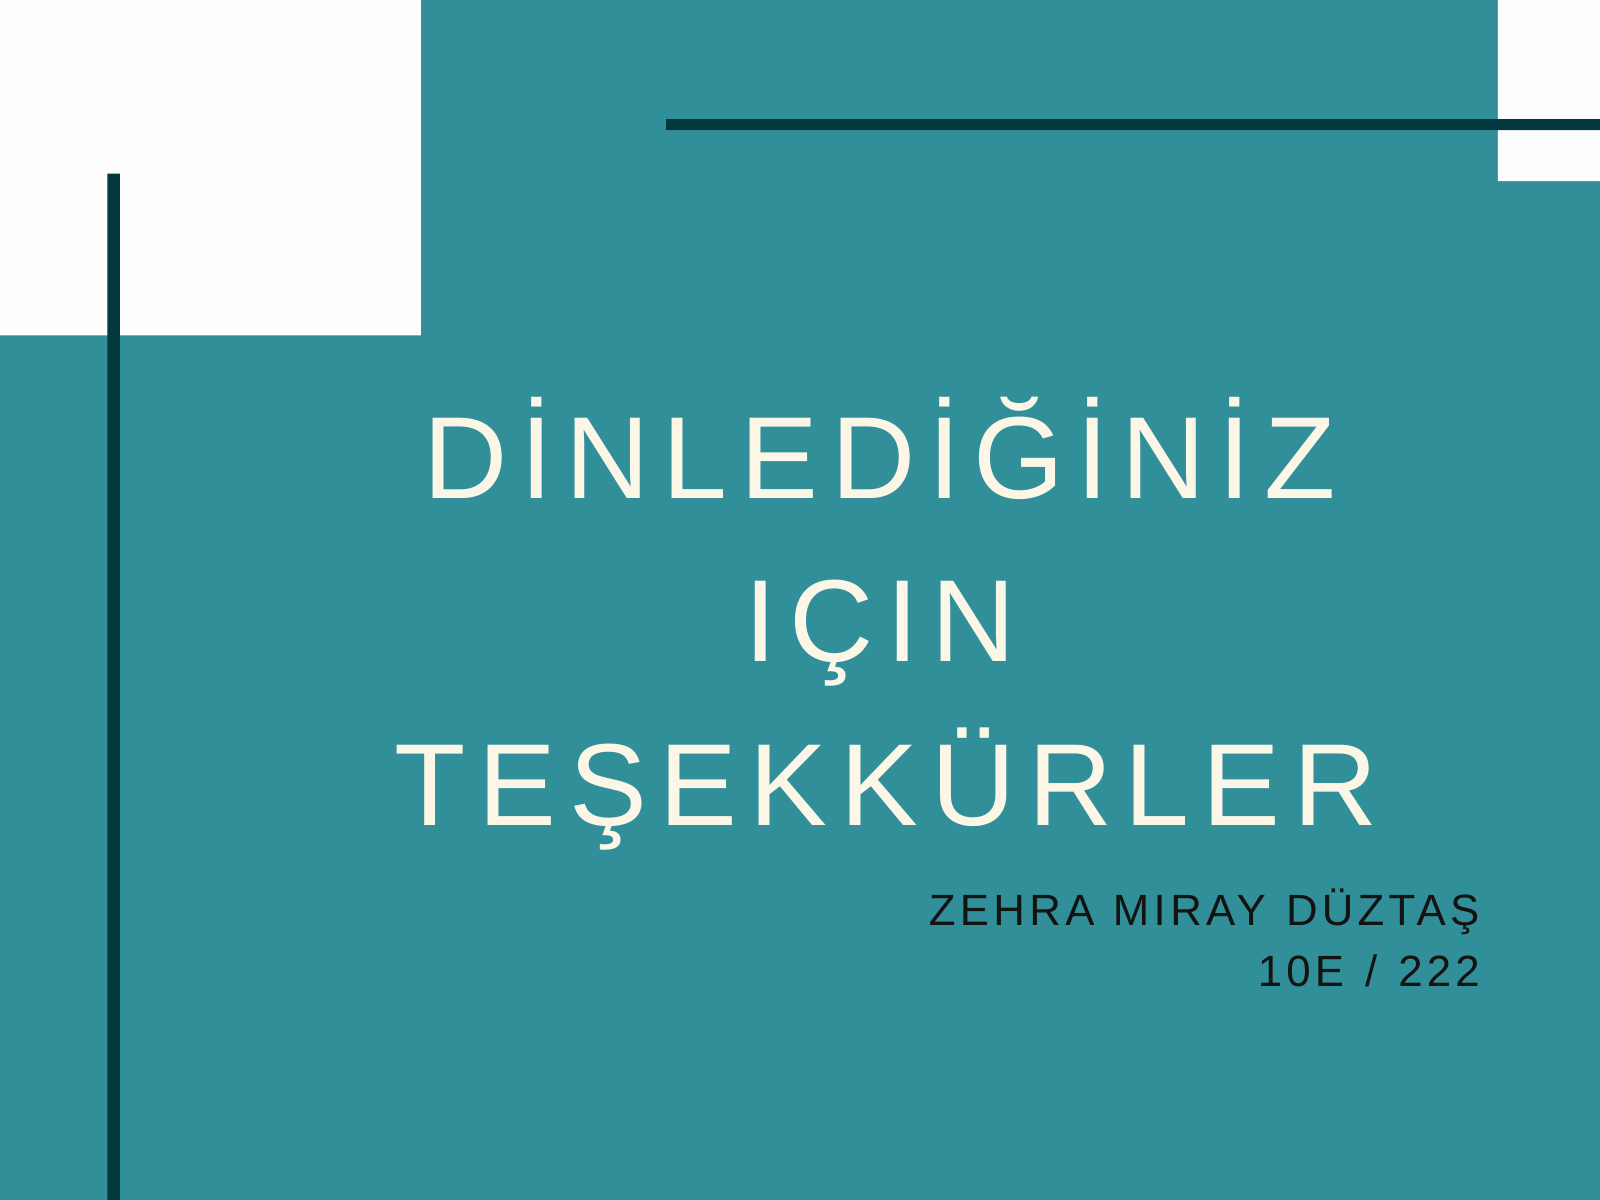

DİNLEDİĞİNİZ IÇIN TEŞEKKÜRLER
ZEHRA MIRAY DÜZTAŞ
                                10E / 222